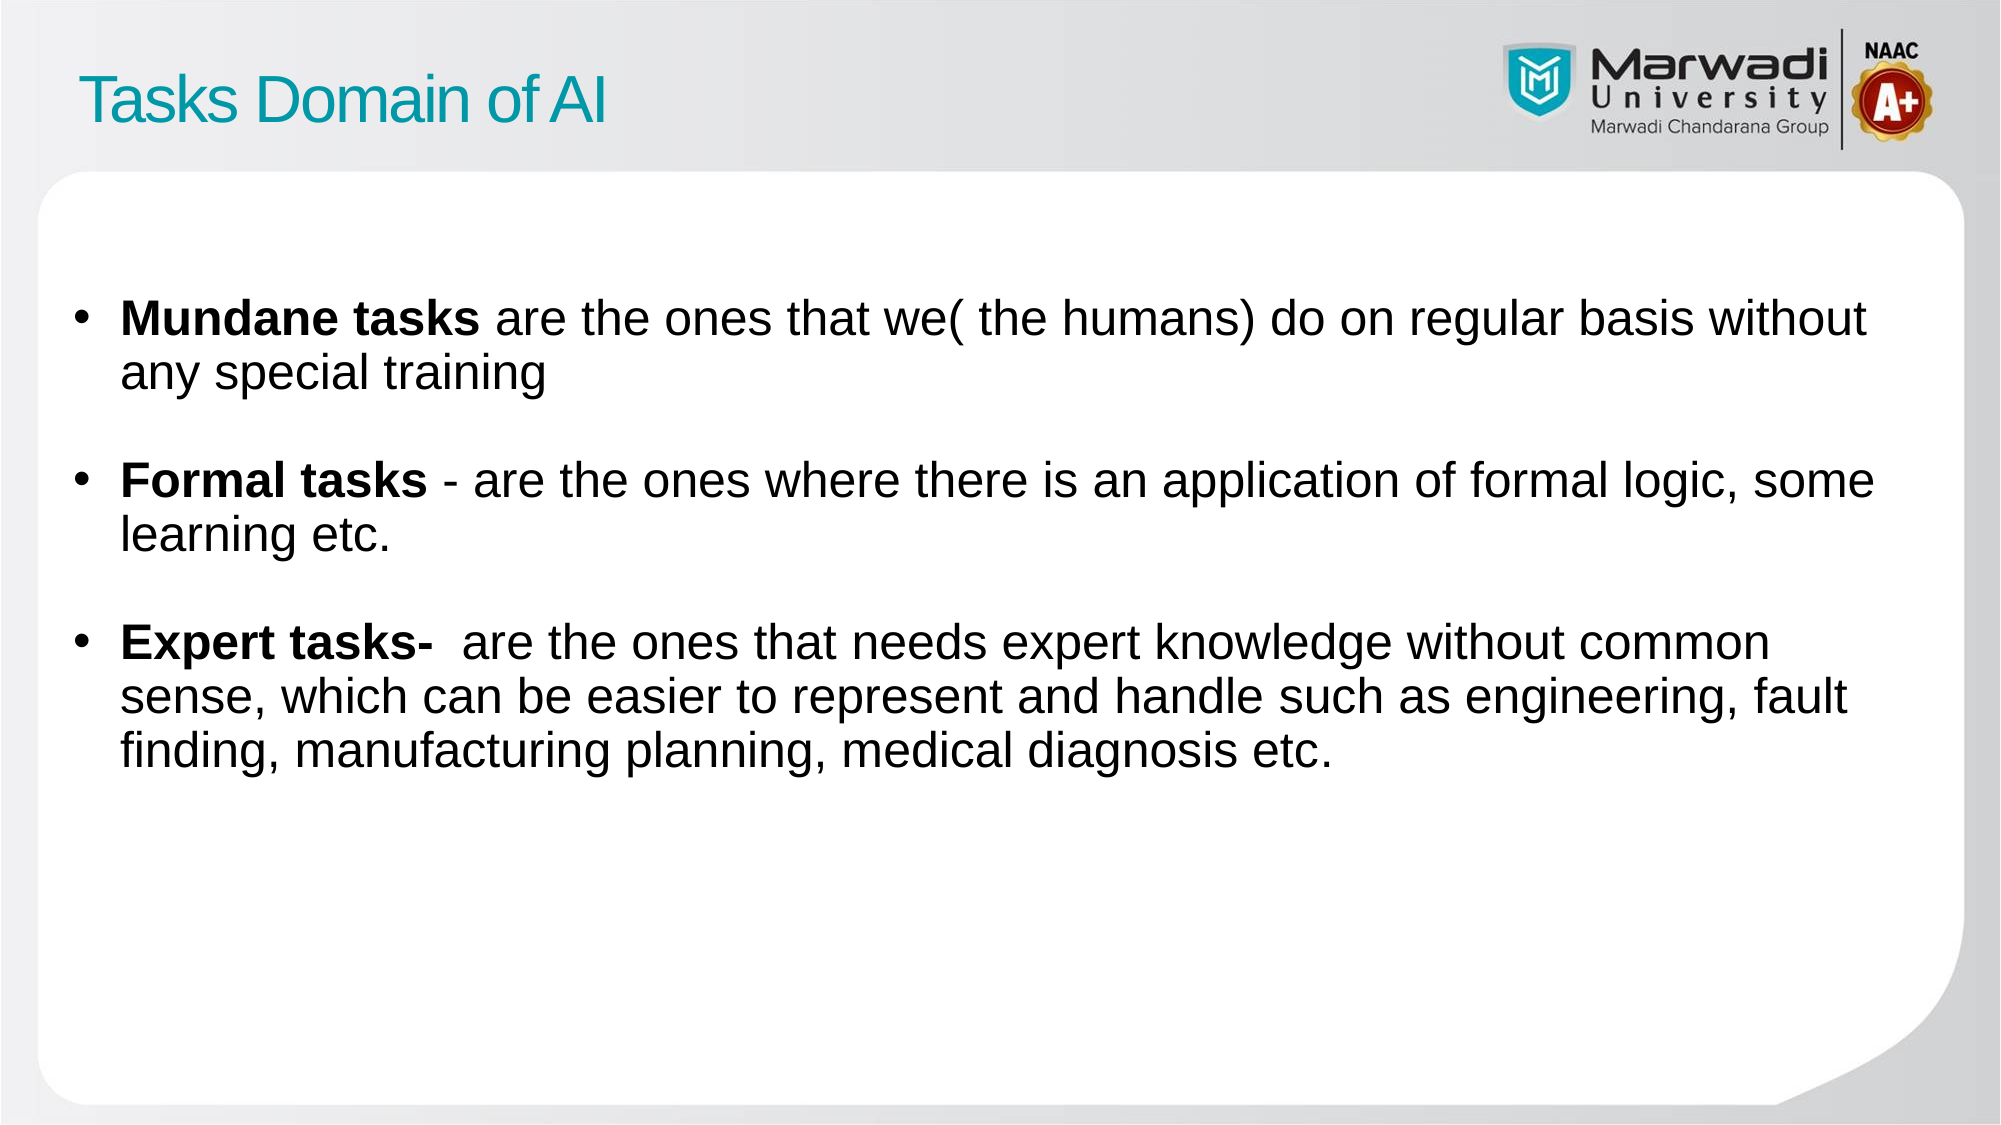

Tasks Domain of AI
Mundane tasks are the ones that we( the humans) do on regular basis without any special training

Formal tasks - are the ones where there is an application of formal logic, some learning etc.

Expert tasks-  are the ones that needs expert knowledge without common sense, which can be easier to represent and handle such as engineering, fault finding, manufacturing planning, medical diagnosis etc.